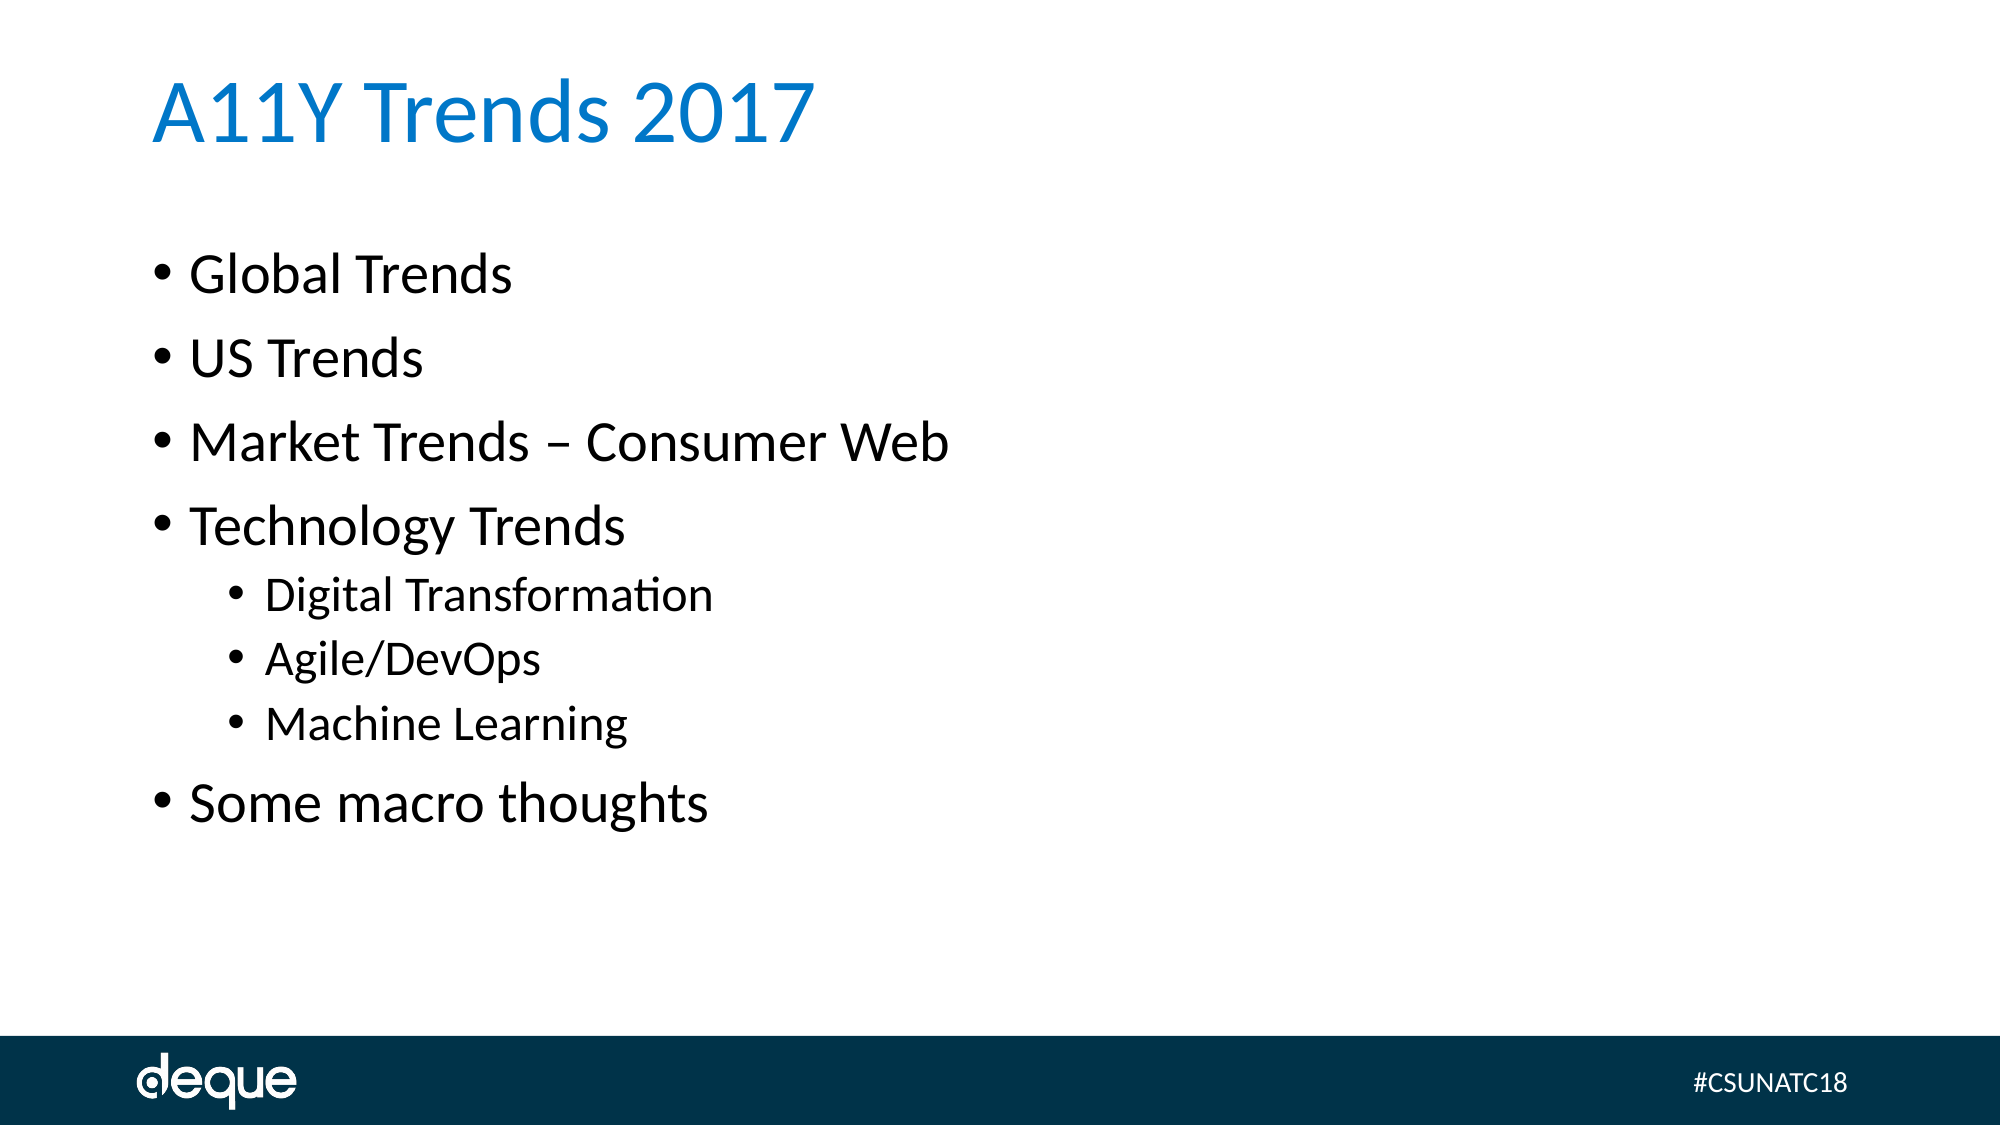

# A11Y Trends 2017
Global Trends
US Trends
Market Trends – Consumer Web
Technology Trends
Digital Transformation
Agile/DevOps
Machine Learning
Some macro thoughts